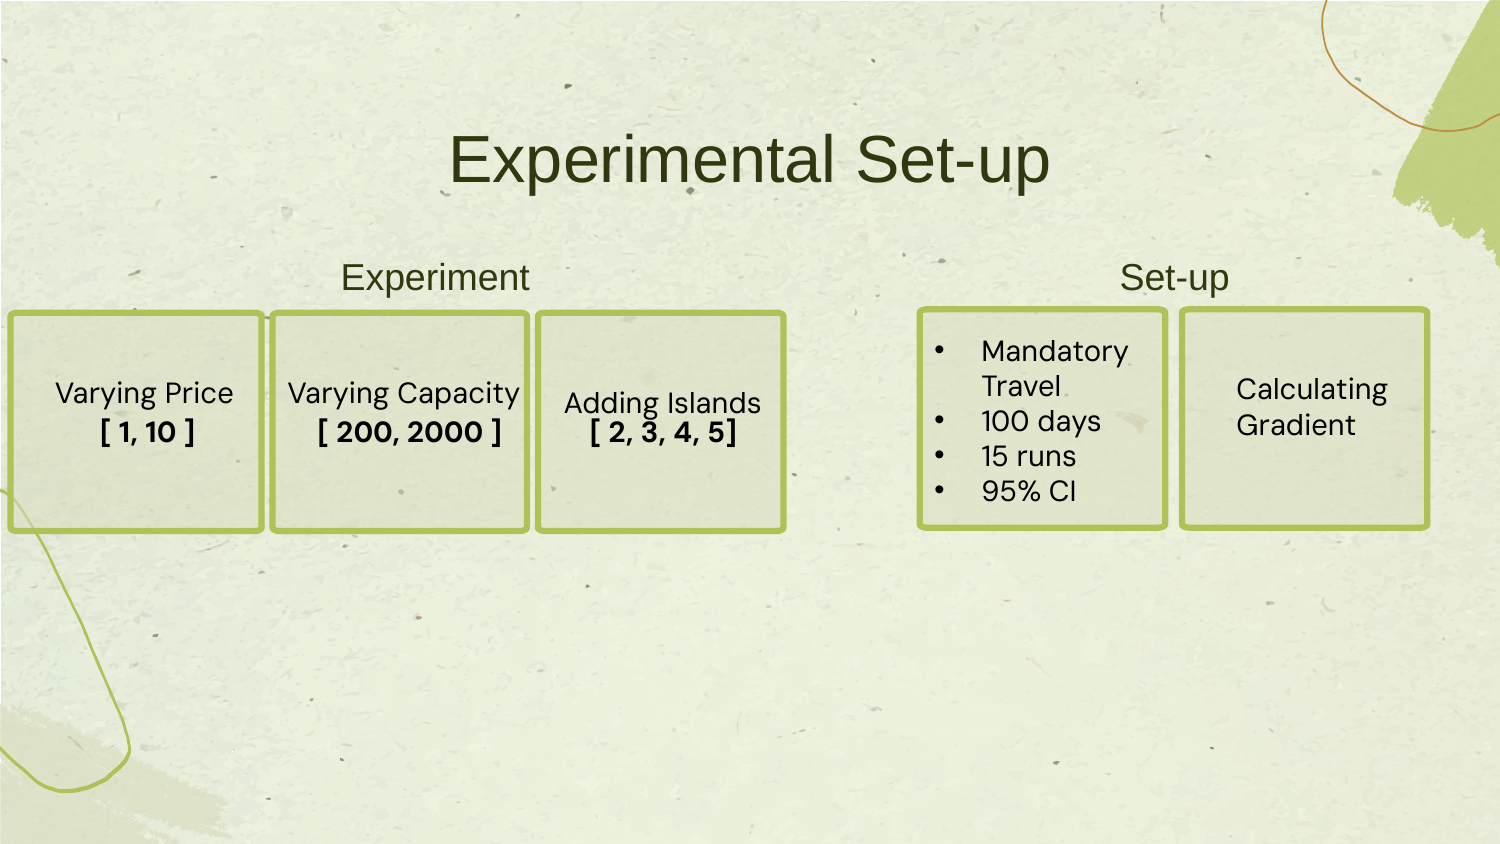

# Experimental Set-up
Experiment
Set-up

Mandatory Travel
100 days
15 runs
95% CI

Calculating Gradient
Varying Price

Varying Capacity
Adding Islands
[ 1, 10 ]

[ 200, 2000 ]

[ 2, 3, 4, 5]